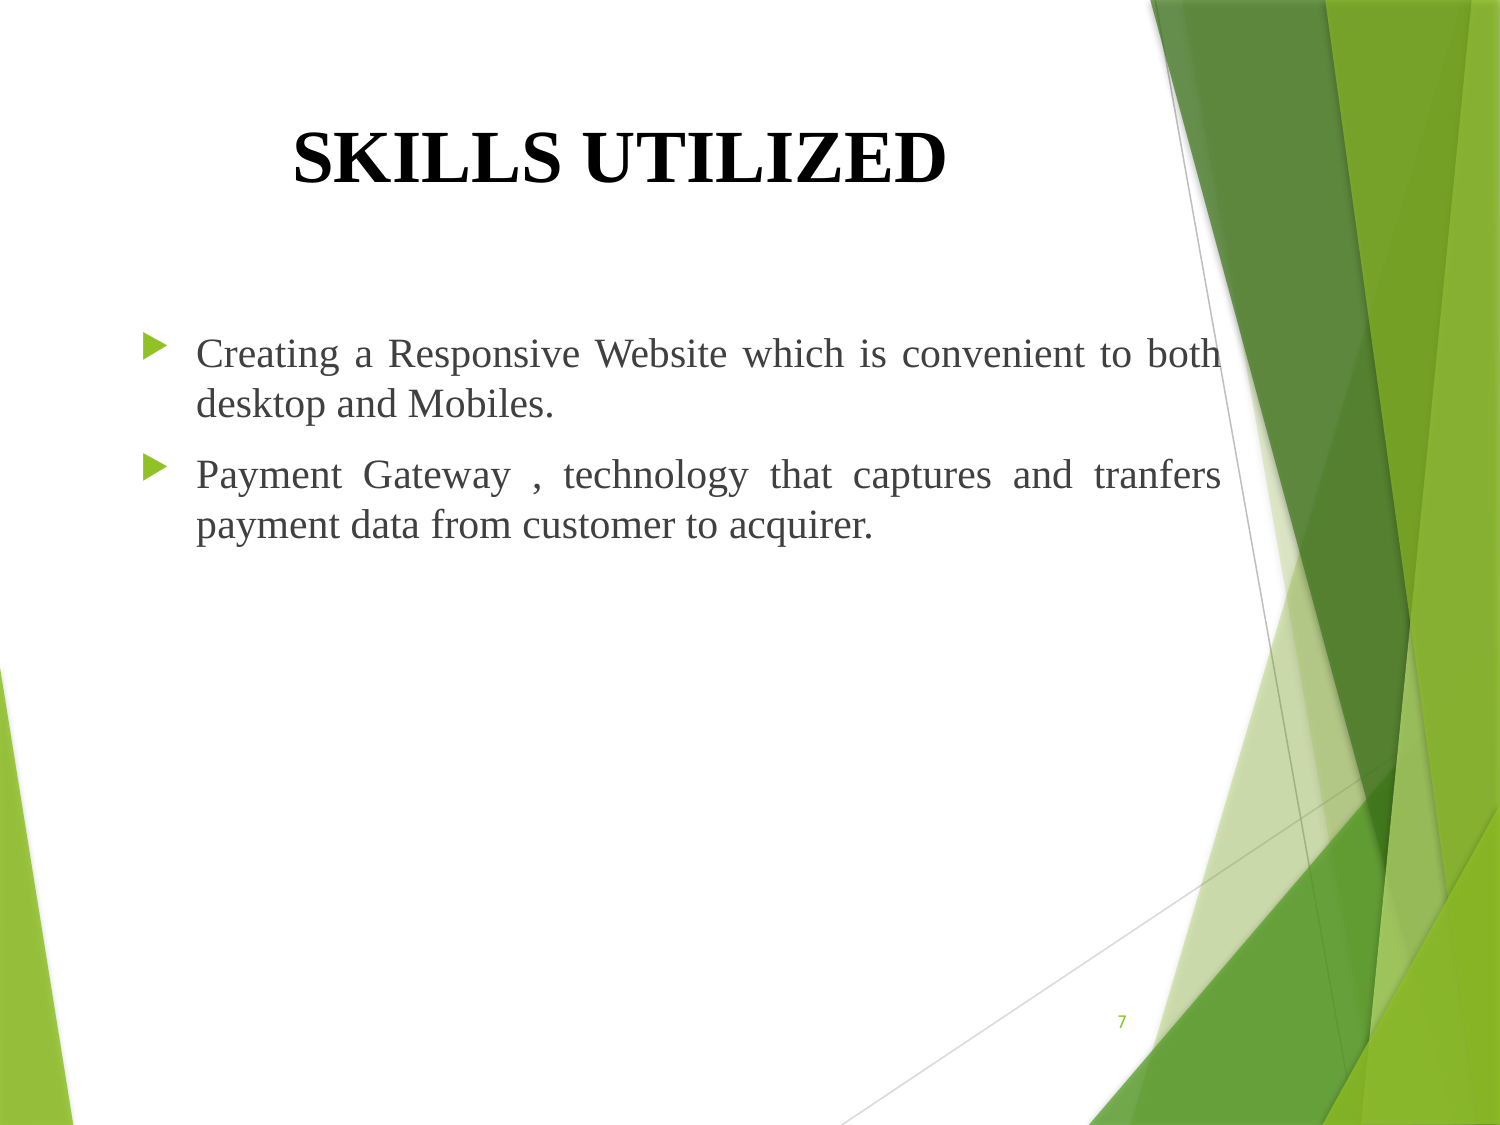

# SKILLS UTILIZED

Creating a Responsive Website which is convenient to both desktop and Mobiles.
Payment Gateway , technology that captures and tranfers payment data from customer to acquirer.

7